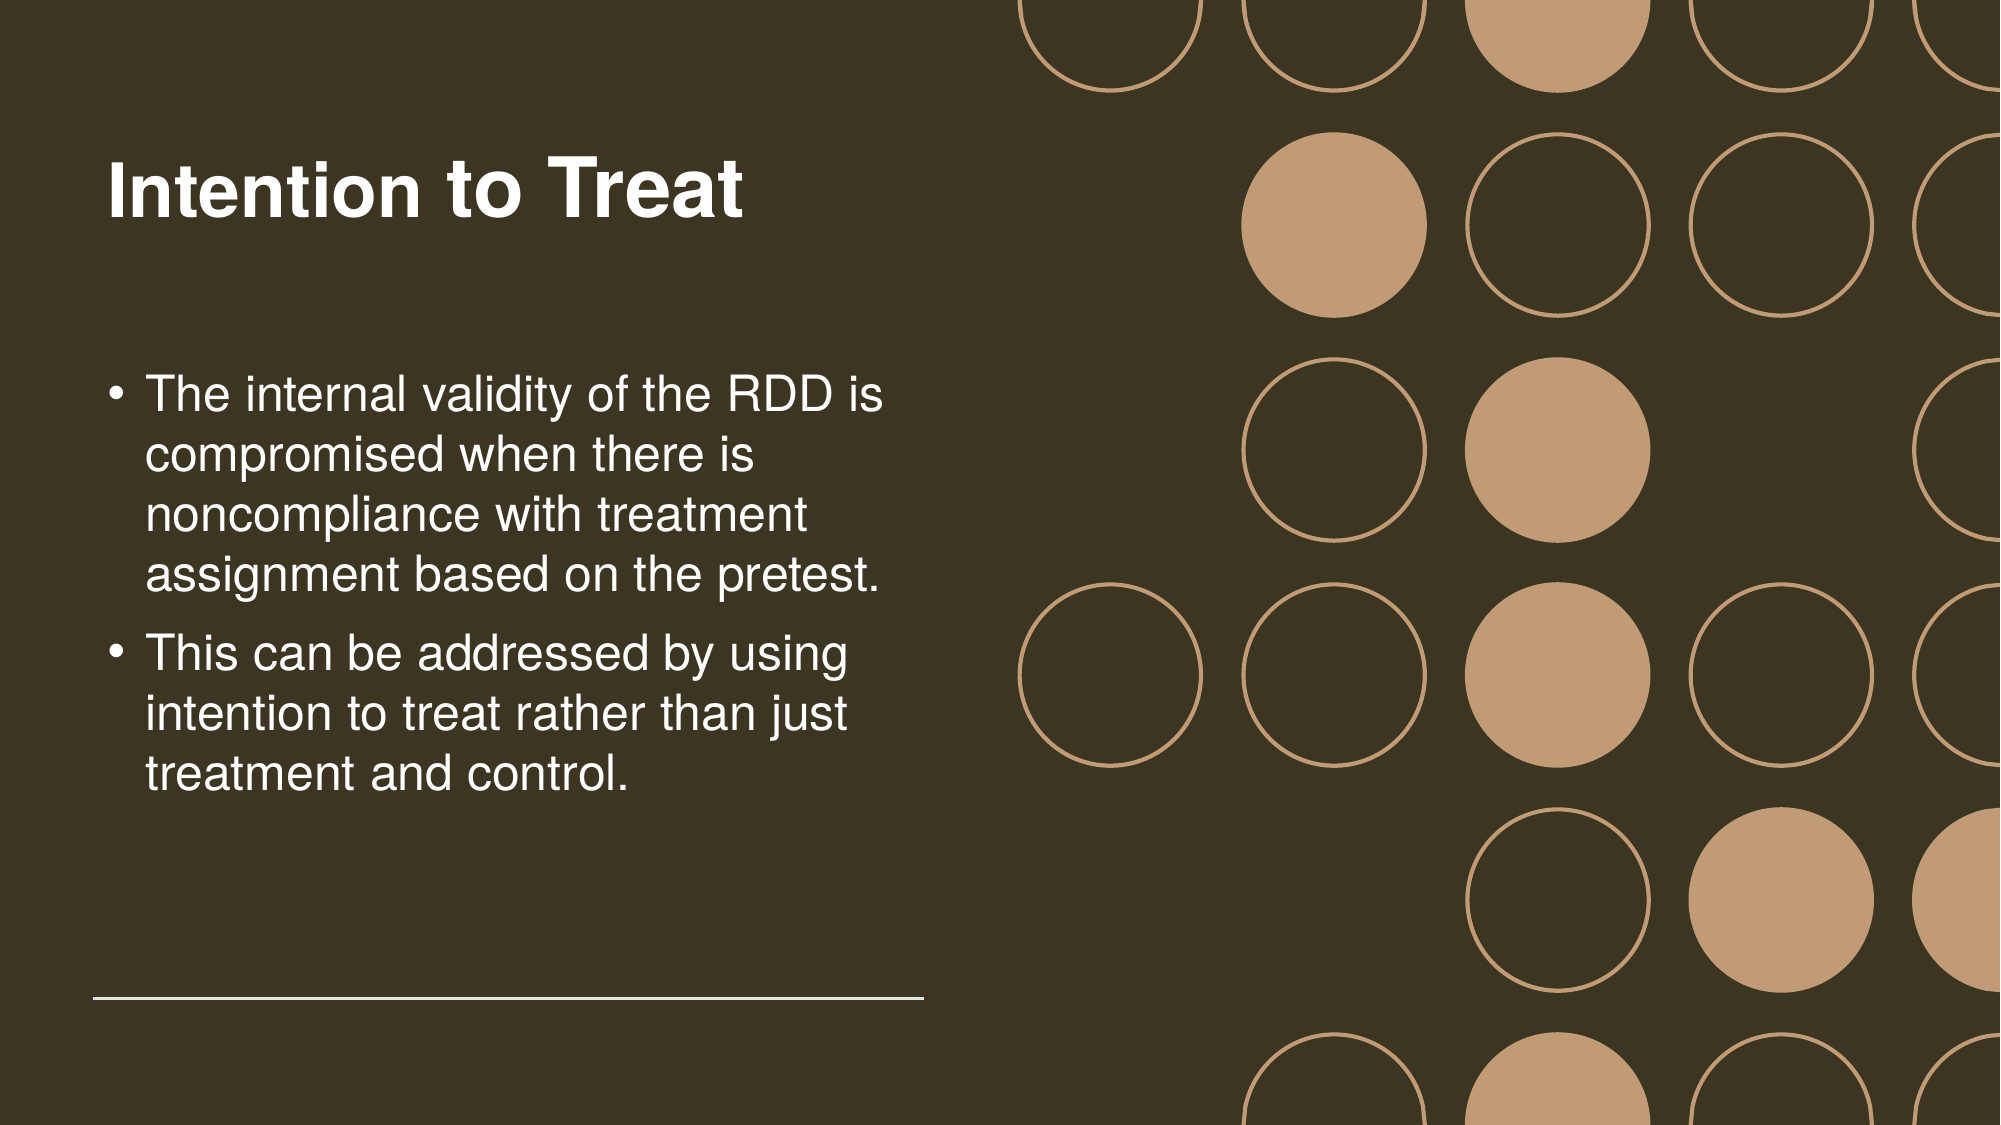

# Intention to Treat
The internal validity of the RDD is compromised when there is noncompliance with treatment assignment based on the pretest.
This can be addressed by using intention to treat rather than just treatment and control.